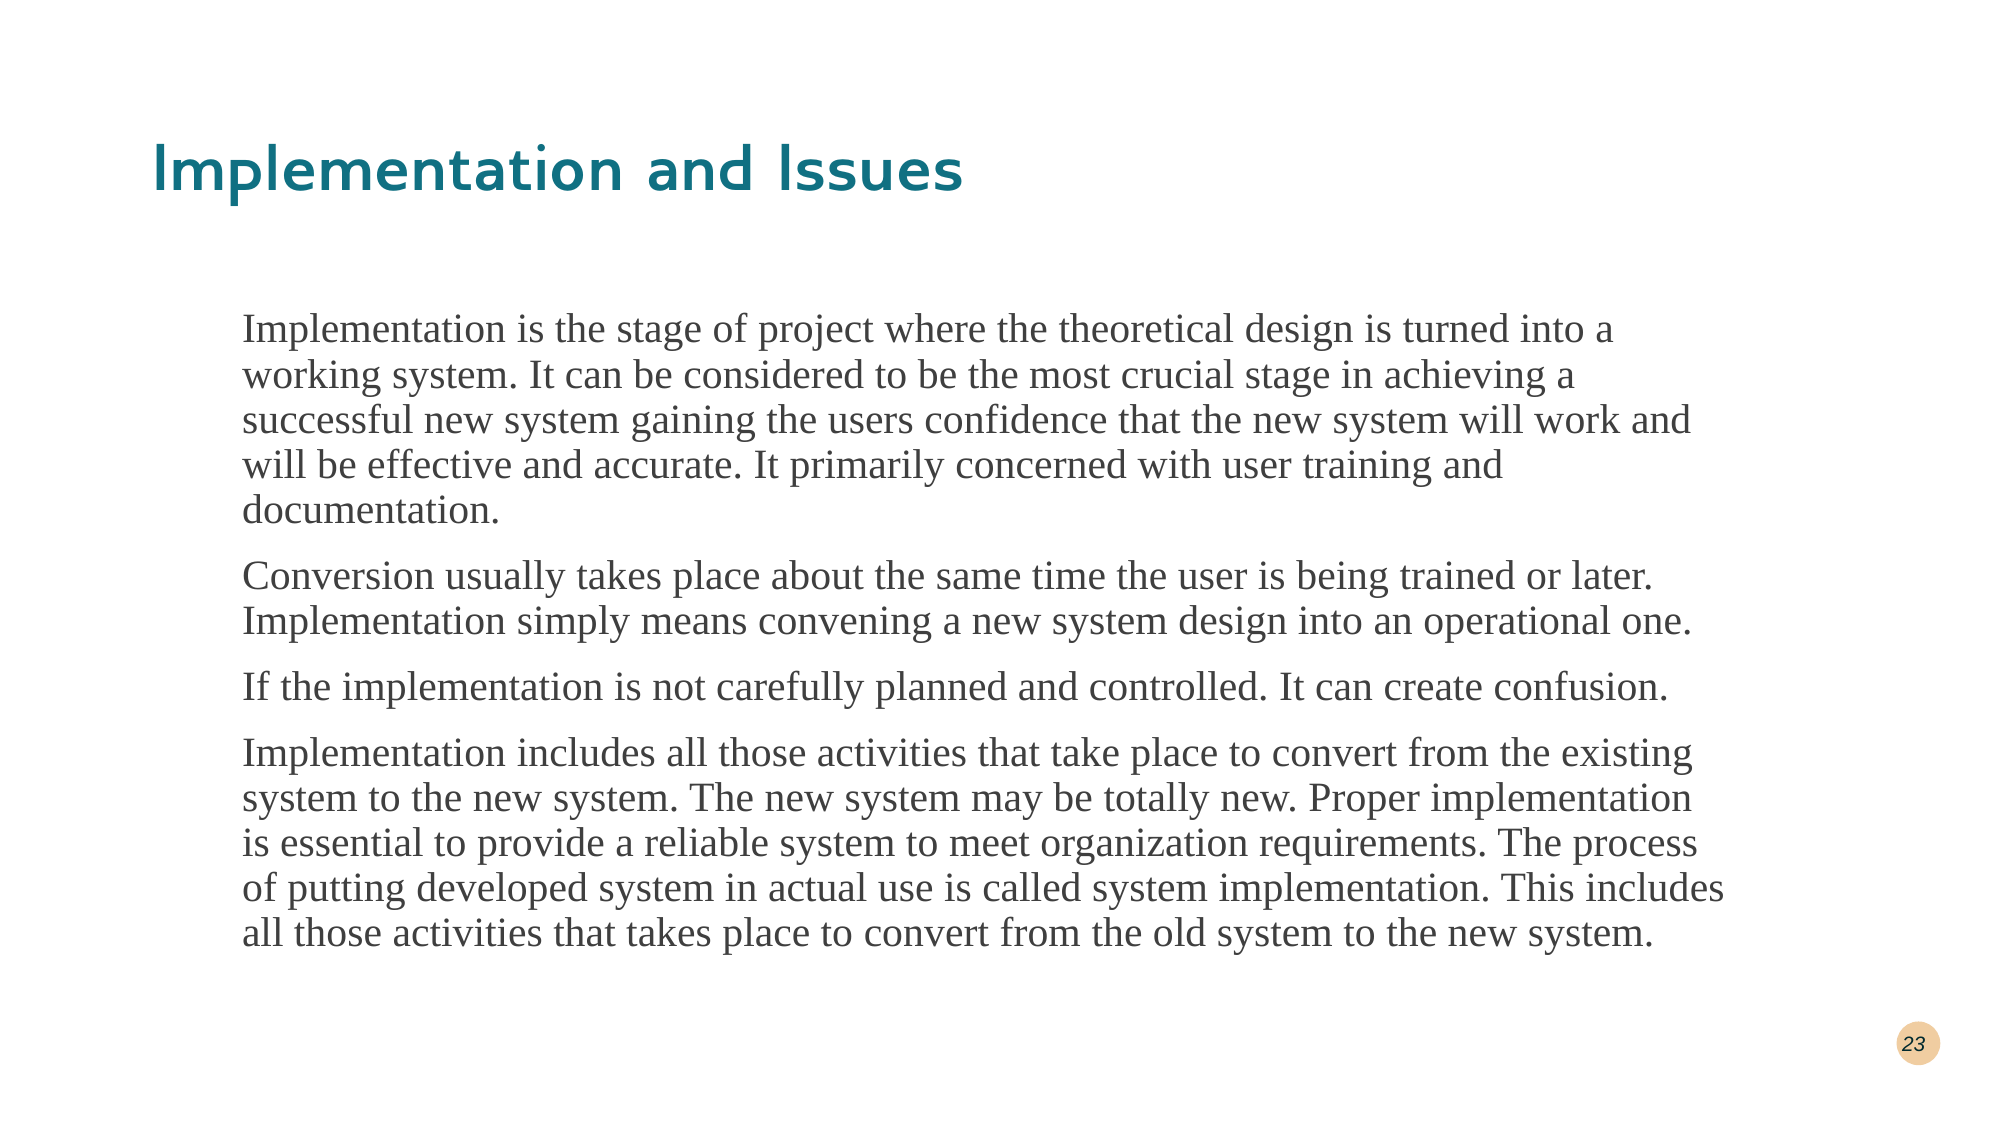

# Implementation and Issues
Implementation is the stage of project where the theoretical design is turned into a working system. It can be considered to be the most crucial stage in achieving a successful new system gaining the users confidence that the new system will work and will be effective and accurate. It primarily concerned with user training and documentation.
Conversion usually takes place about the same time the user is being trained or later. Implementation simply means convening a new system design into an operational one.
If the implementation is not carefully planned and controlled. It can create confusion.
Implementation includes all those activities that take place to convert from the existing system to the new system. The new system may be totally new. Proper implementation is essential to provide a reliable system to meet organization requirements. The process of putting developed system in actual use is called system implementation. This includes all those activities that takes place to convert from the old system to the new system.

23